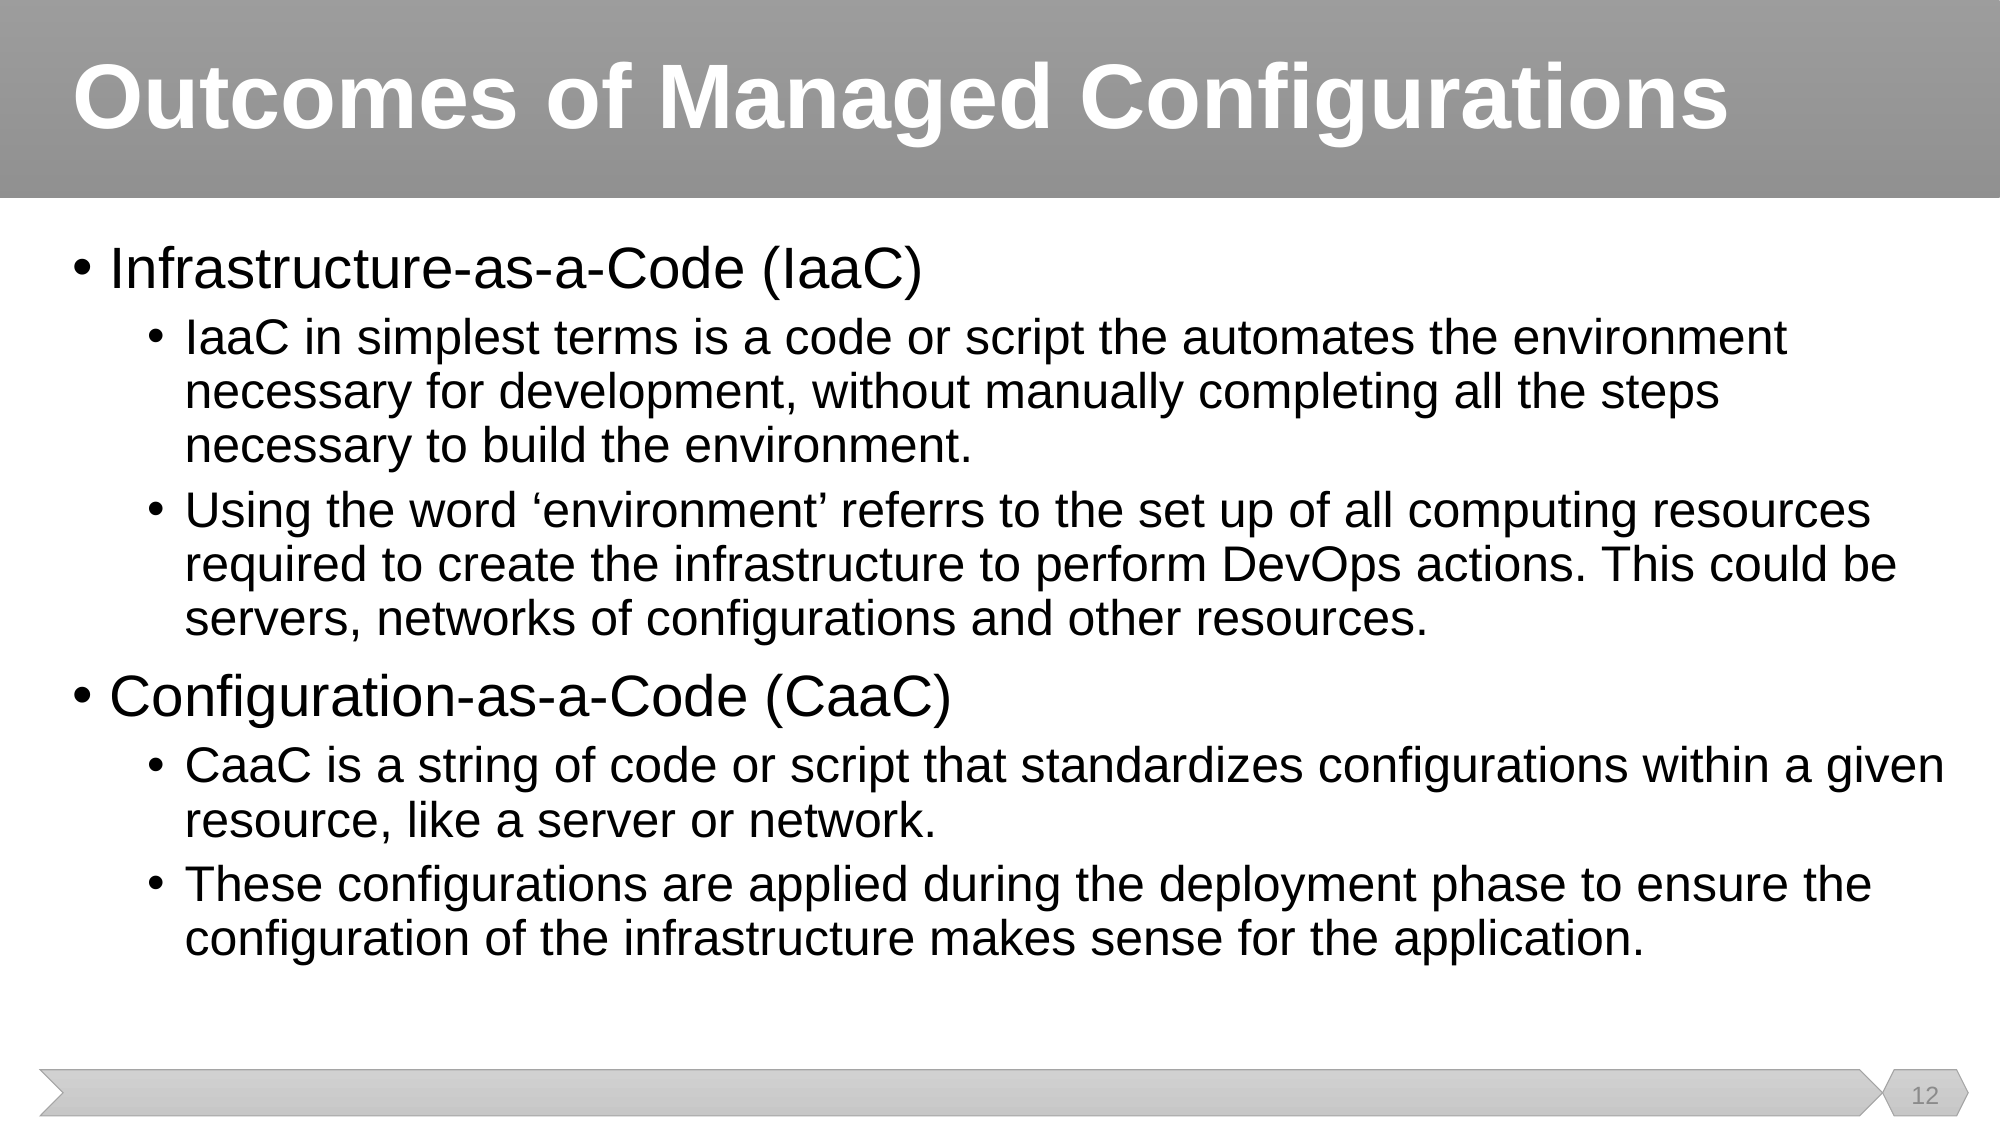

# Outcomes of Managed Configurations
Infrastructure-as-a-Code (IaaC)
IaaC in simplest terms is a code or script the automates the environment necessary for development, without manually completing all the steps necessary to build the environment.
Using the word ‘environment’ referrs to the set up of all computing resources required to create the infrastructure to perform DevOps actions. This could be servers, networks of configurations and other resources.
Configuration-as-a-Code (CaaC)
CaaC is a string of code or script that standardizes configurations within a given resource, like a server or network.
These configurations are applied during the deployment phase to ensure the configuration of the infrastructure makes sense for the application.
12